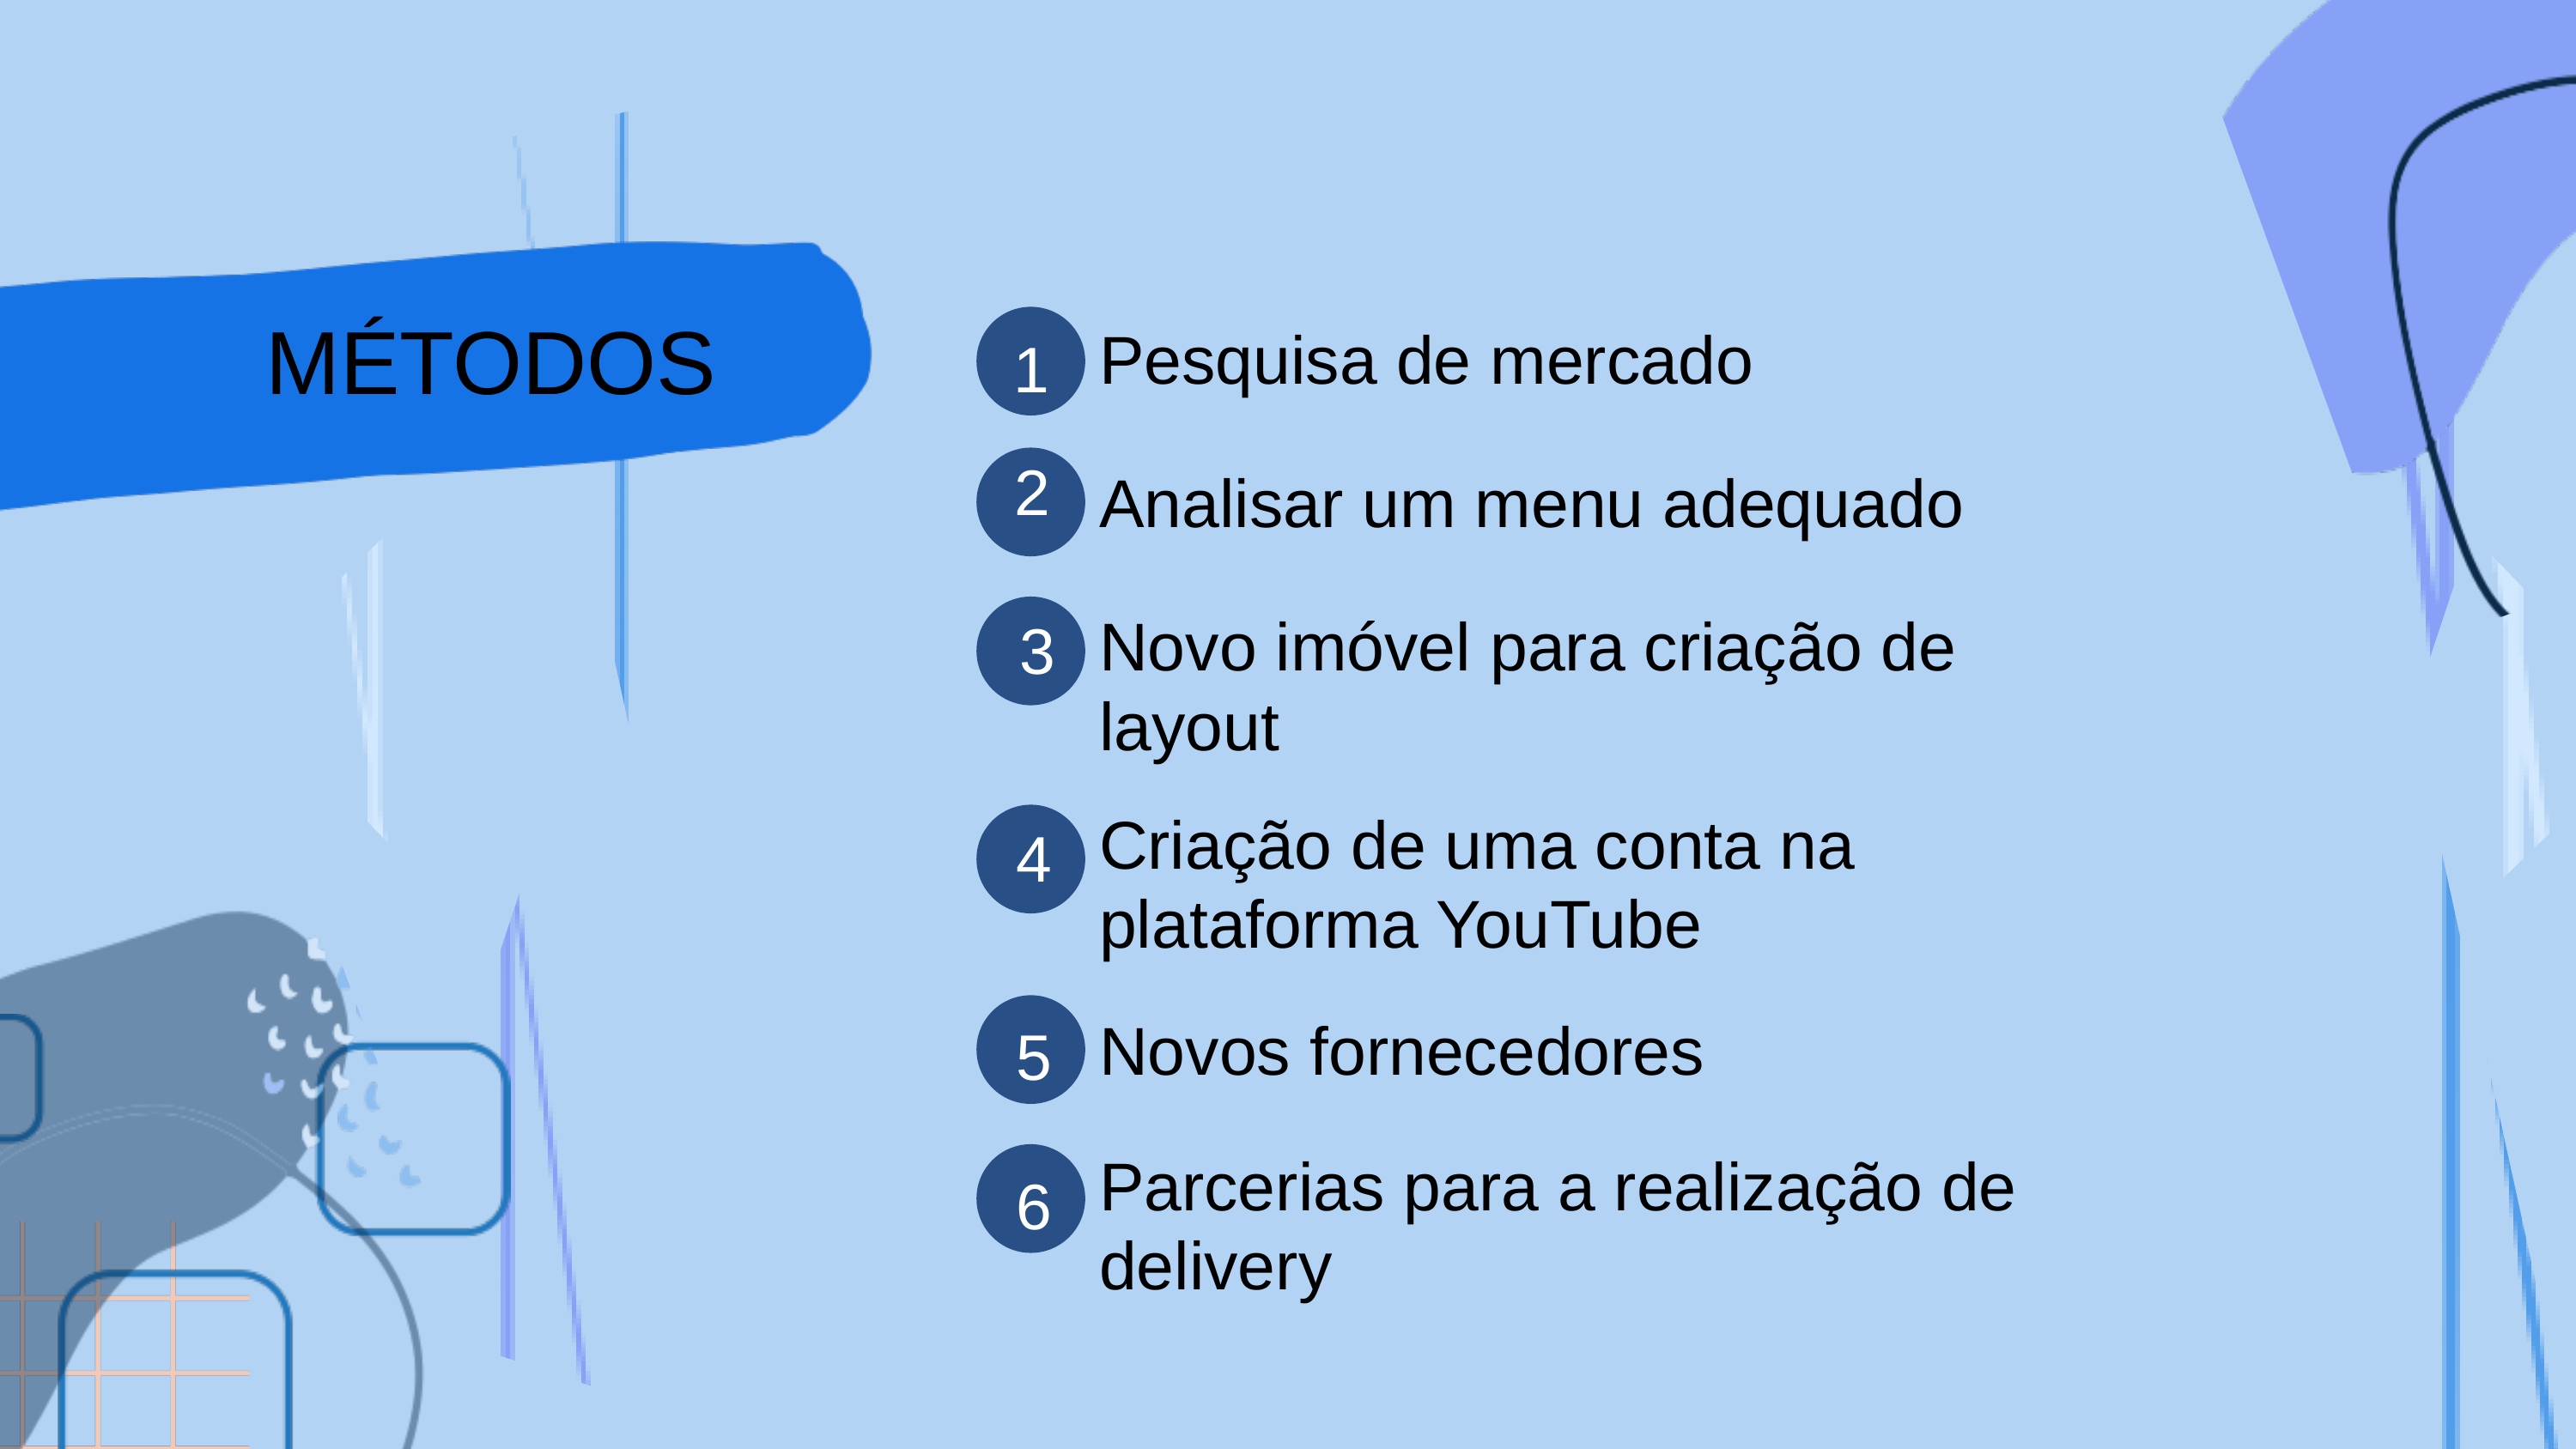

1
MÉTODOS

Pesquisa de mercado
2

Analisar um menu adequado
3

Novo imóvel para criação de layout
4
Criação de uma conta na plataforma YouTube

5

Novos fornecedores

6

Parcerias para a realização de delivery